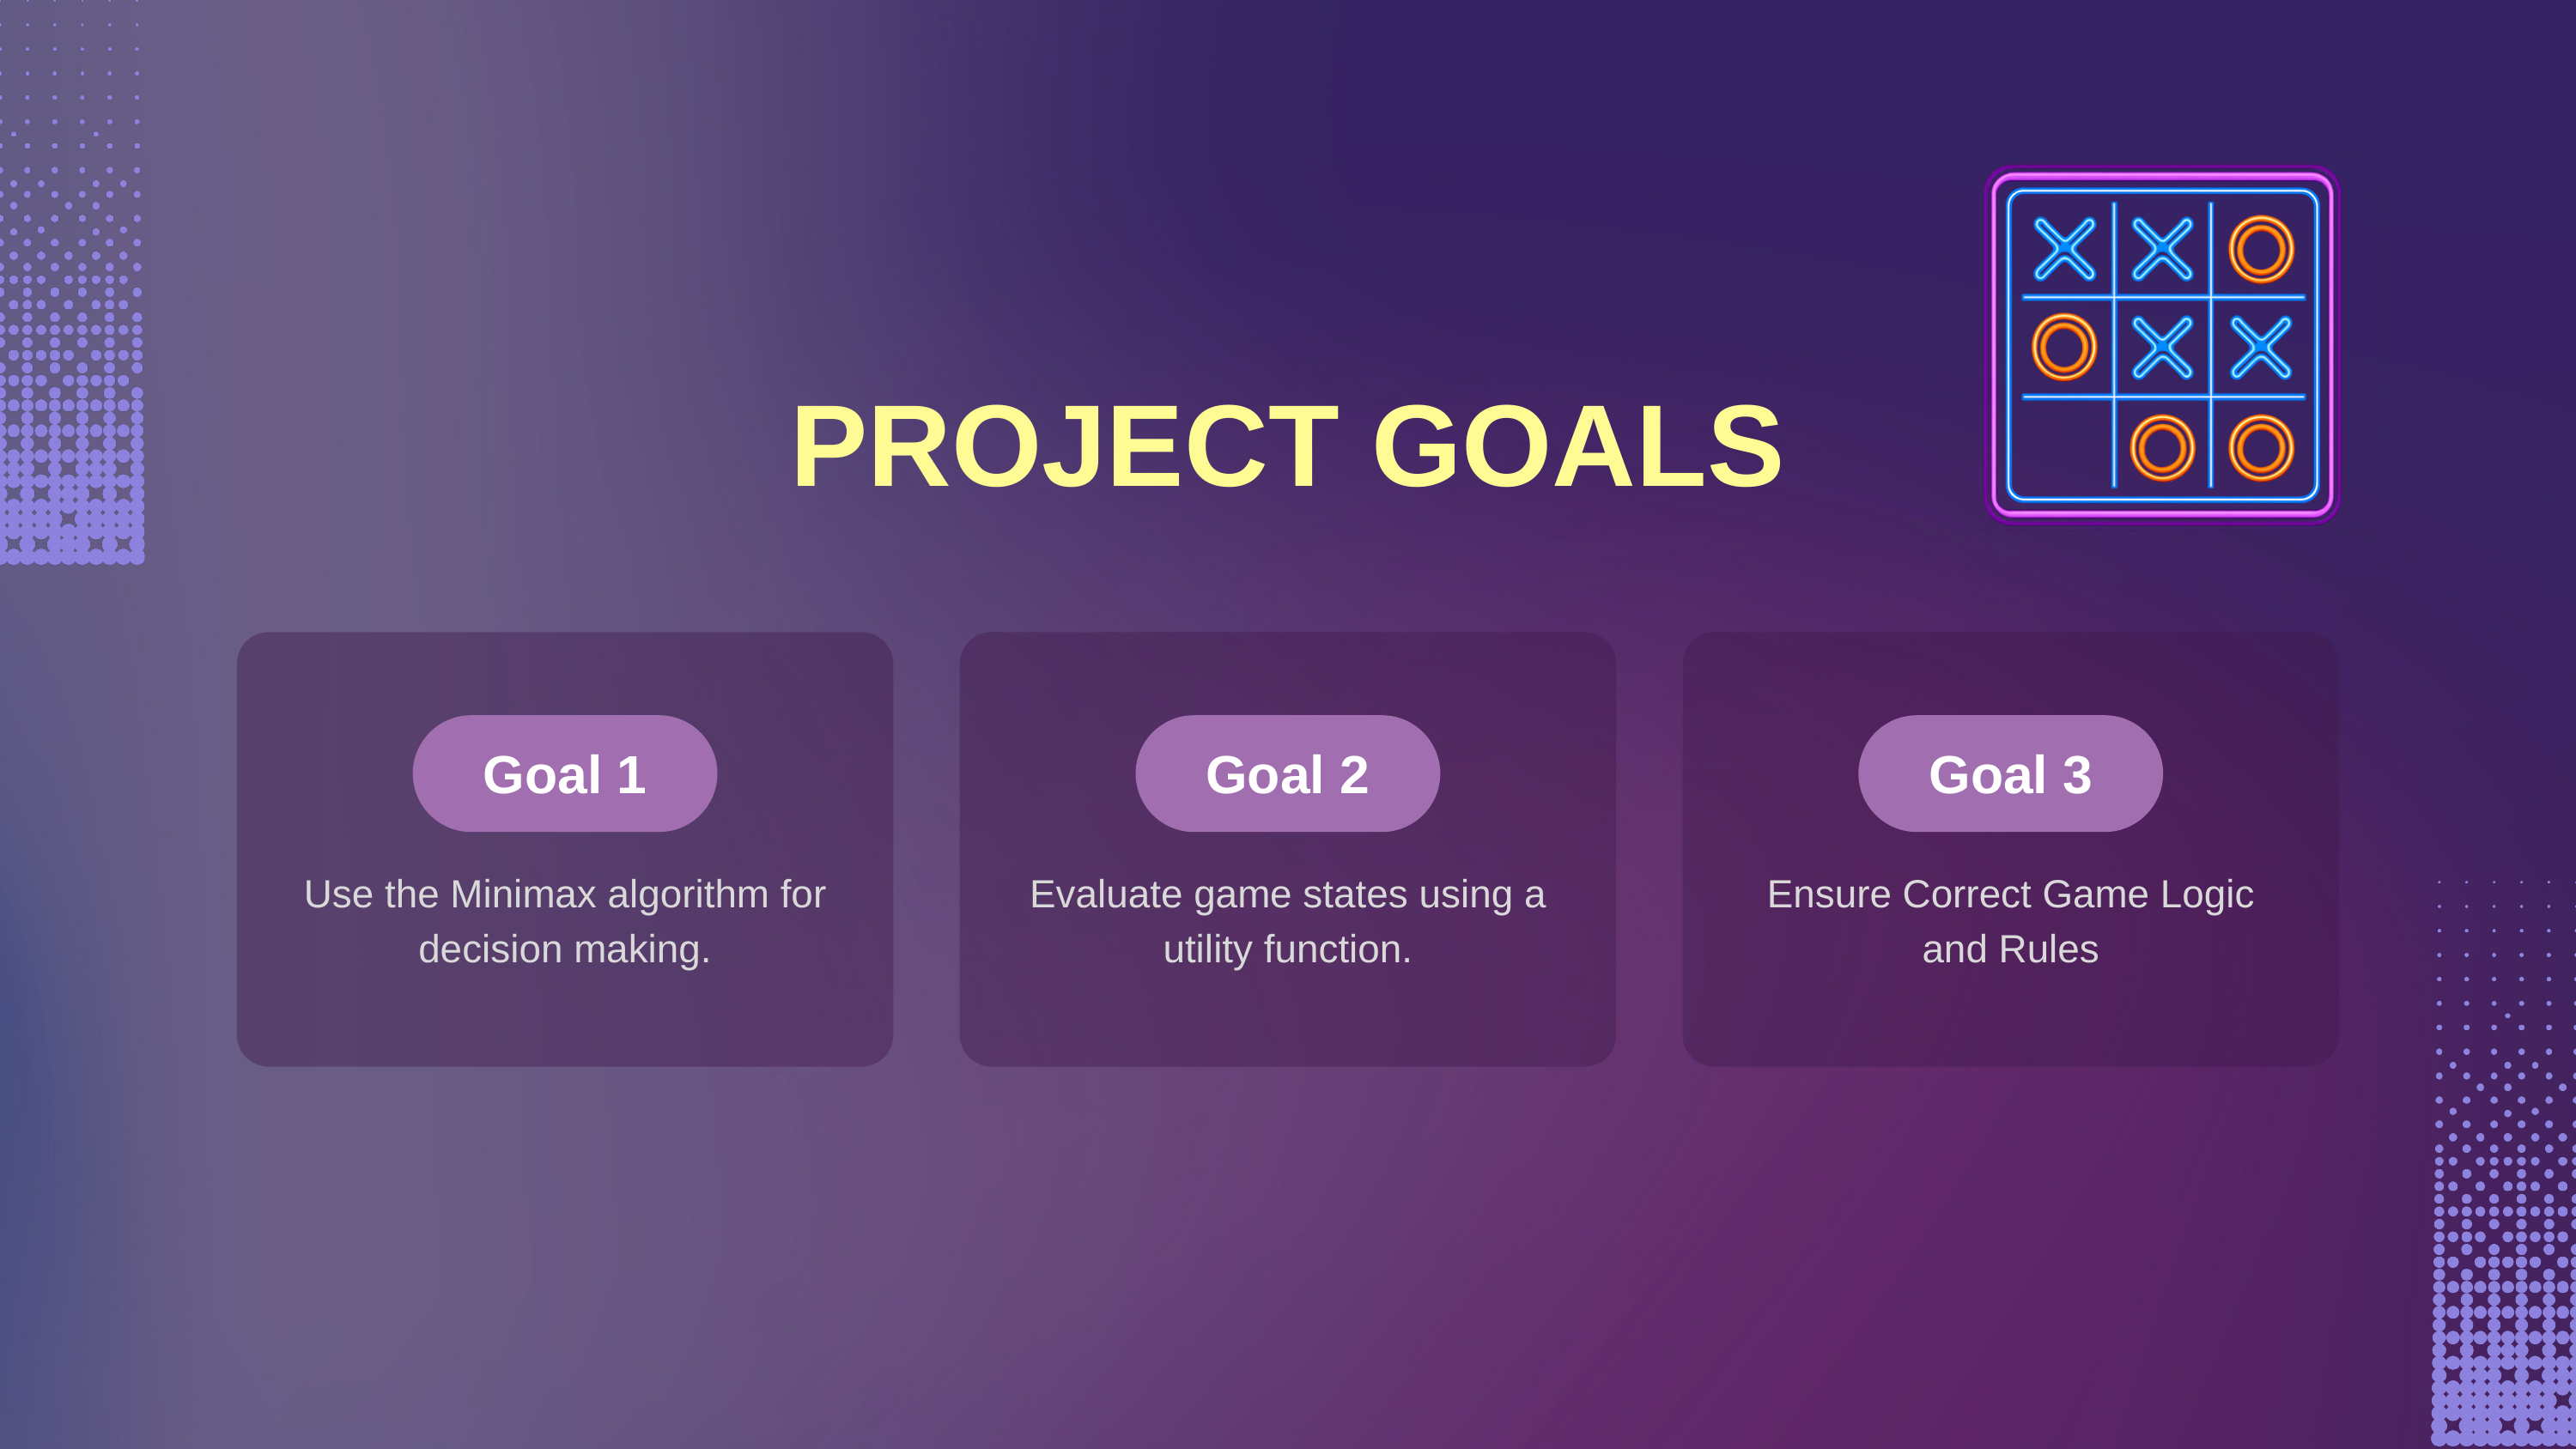

PROJECT GOALS

Goal 1
Goal 2
Goal 3
Use the Minimax algorithm for decision making.
Evaluate game states using a utility function.

Ensure Correct Game Logic and Rules